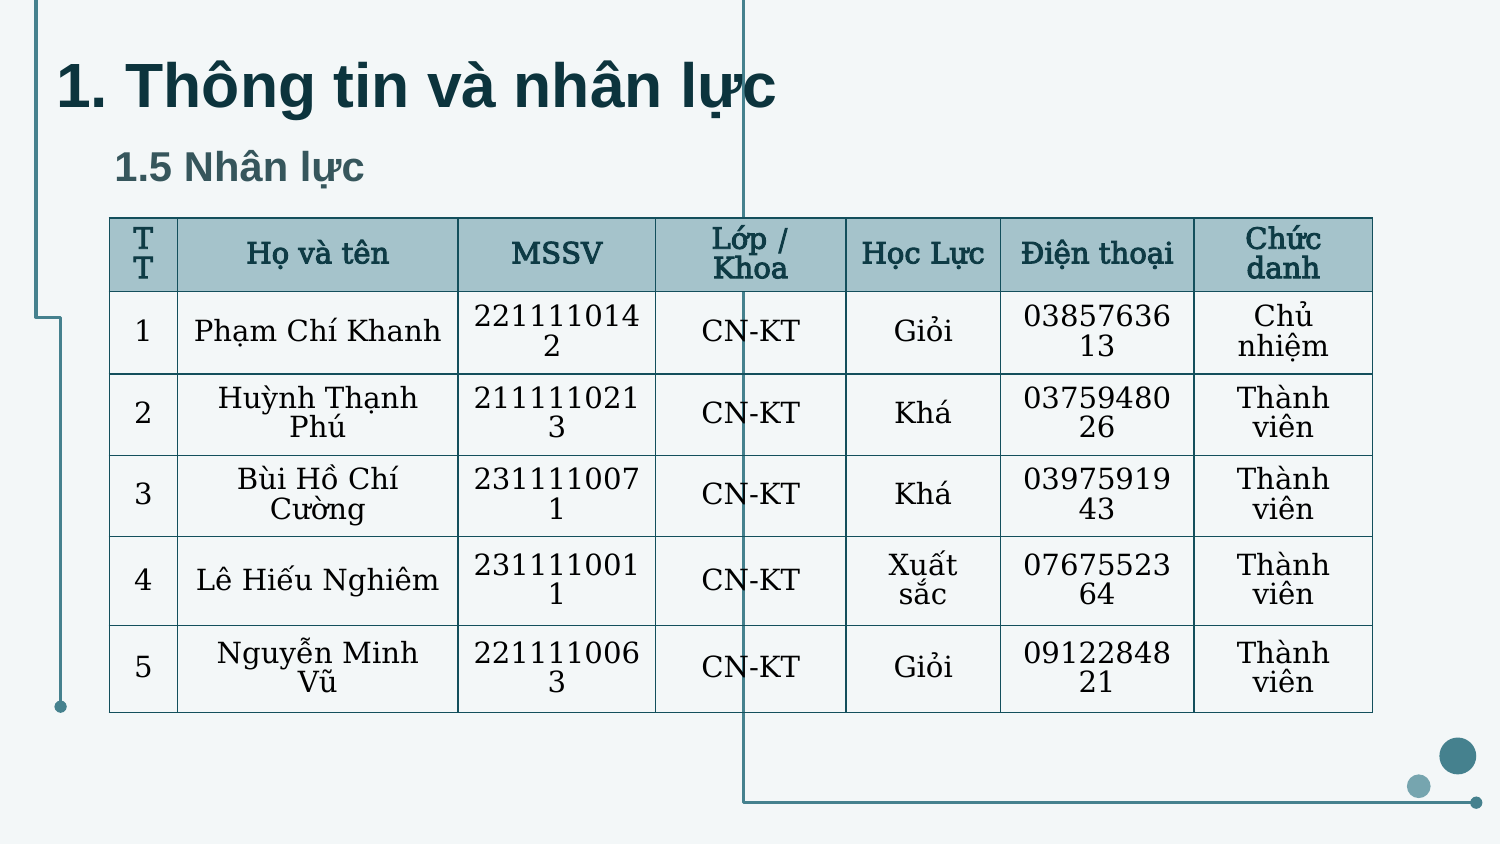

# 1. Thông tin và nhân lực
1.5 Nhân lực
| TT | Họ và tên | MSSV | Lớp / Khoa | Học Lực | Điện thoại | Chức danh |
| --- | --- | --- | --- | --- | --- | --- |
| 1 | Phạm Chí Khanh | 2211110142 | CN-KT | Giỏi | 0385763613 | Chủ nhiệm |
| 2 | Huỳnh Thạnh Phú | 2111110213 | CN-KT | Khá | 0375948026 | Thành viên |
| 3 | Bùi Hồ Chí Cường | 2311110071 | CN-KT | Khá | 0397591943 | Thành viên |
| 4 | Lê Hiếu Nghiêm | 2311110011 | CN-KT | Xuất sắc | 0767552364 | Thành viên |
| 5 | Nguyễn Minh Vũ | 2211110063 | CN-KT | Giỏi | 0912284821 | Thành viên |